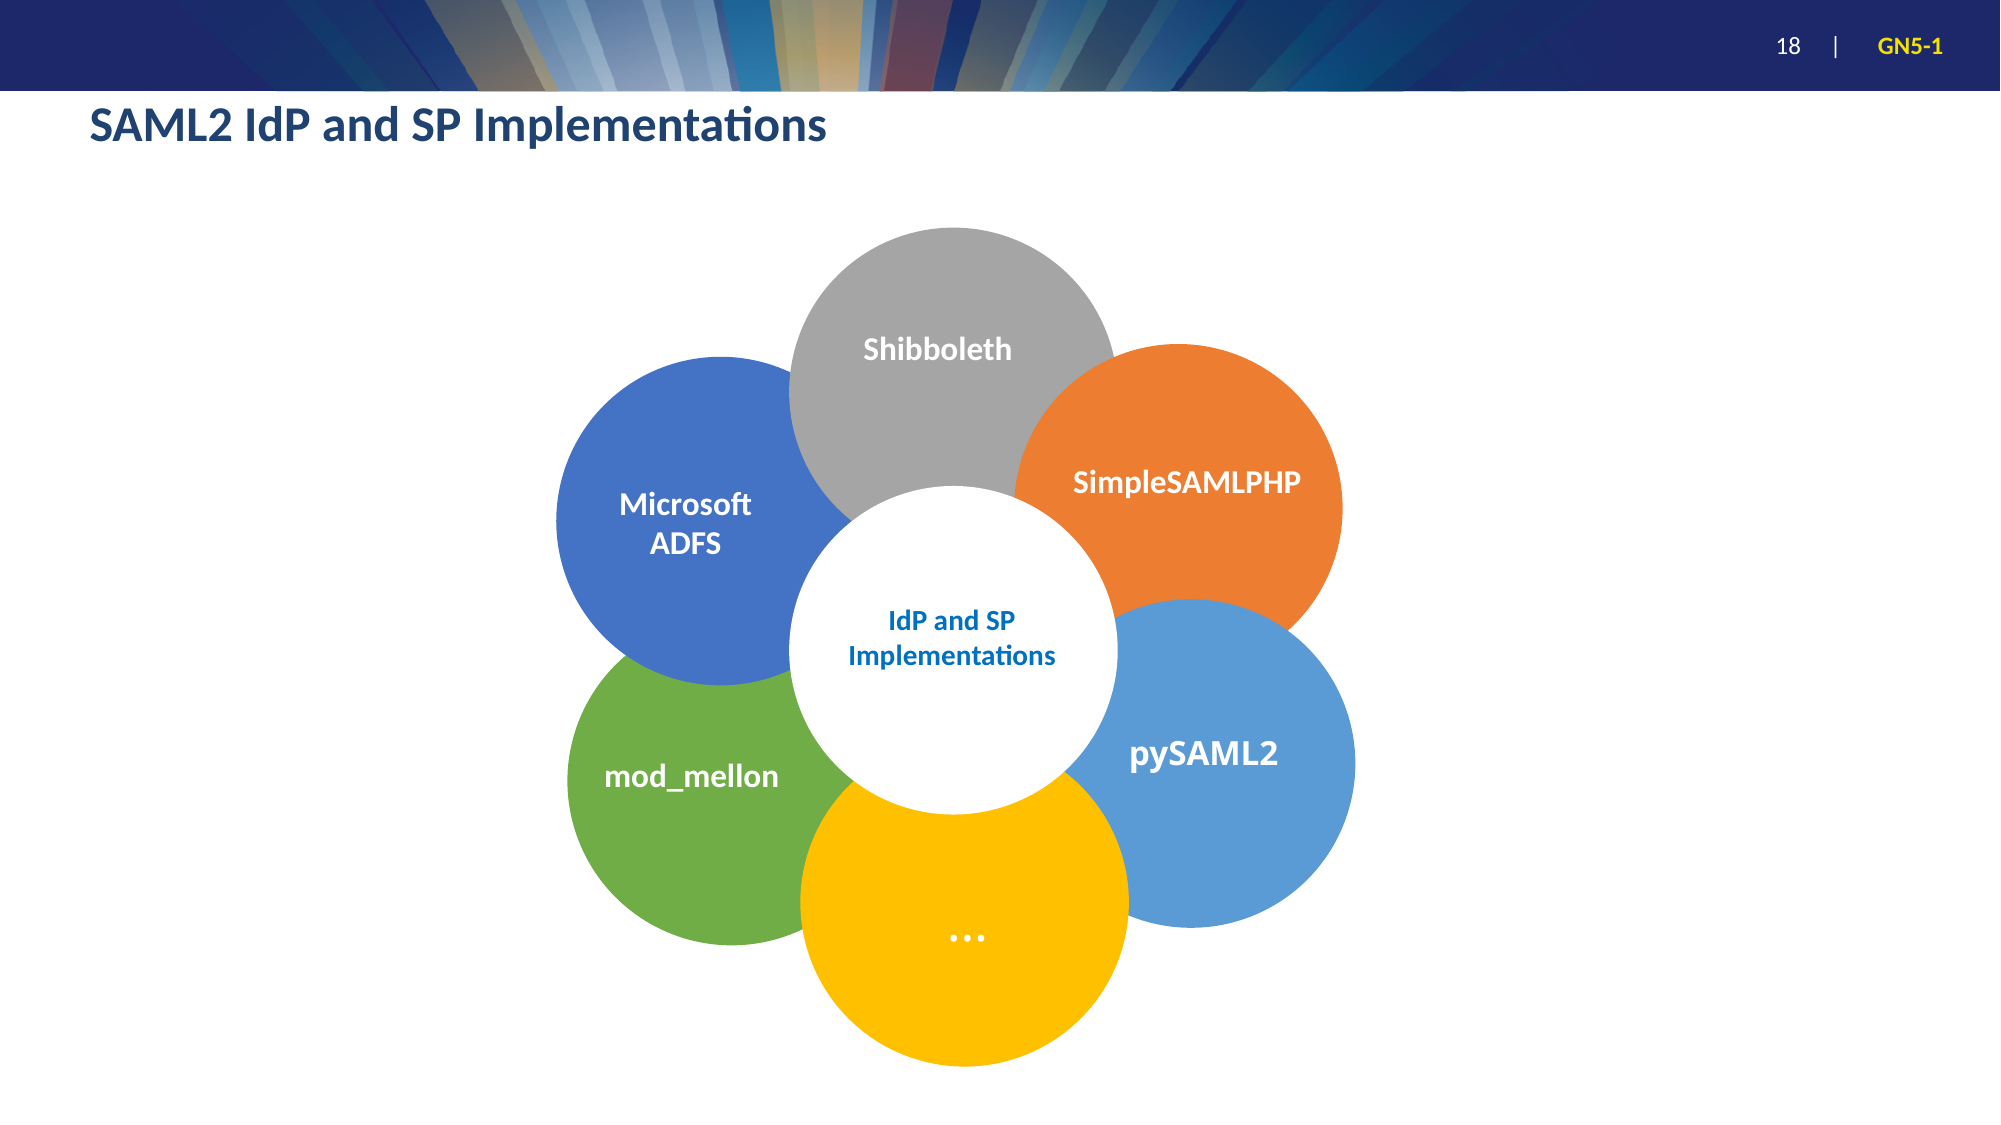

# SAML2 IdP and SP Implementations

Shibboleth
SimpleSAMLPHP
Microsoft ADFS
IdP and SP Implementations
pySAML2
mod_mellon
…
18